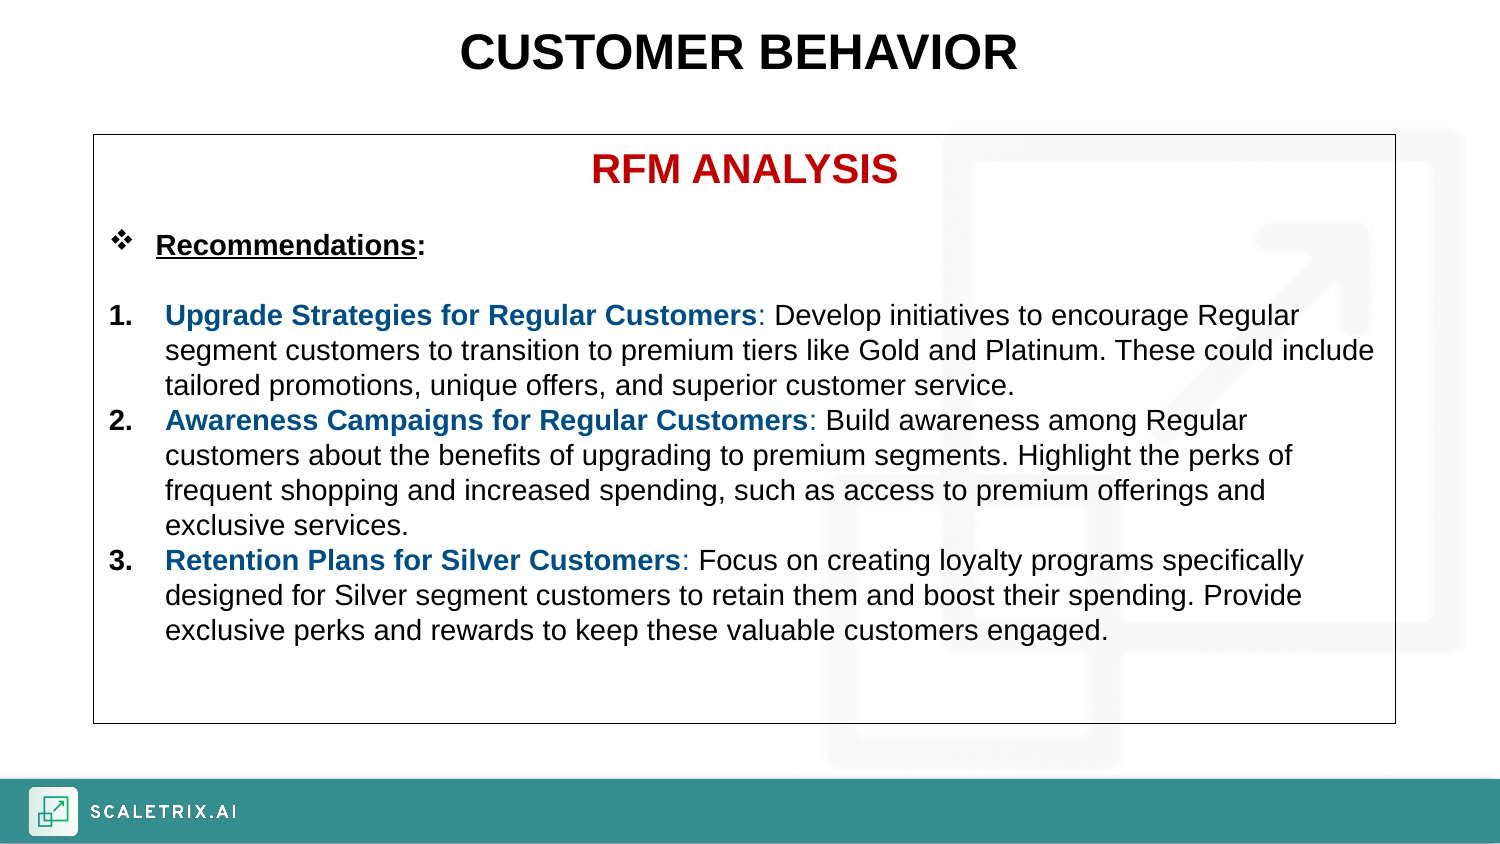

CUSTOMER BEHAVIOR
RFM ANALYSIS

Recommendations:

Upgrade Strategies for Regular Customers: Develop initiatives to encourage Regular segment customers to transition to premium tiers like Gold and Platinum. These could include tailored promotions, unique offers, and superior customer service.
Awareness Campaigns for Regular Customers: Build awareness among Regular customers about the benefits of upgrading to premium segments. Highlight the perks of frequent shopping and increased spending, such as access to premium offerings and exclusive services.
Retention Plans for Silver Customers: Focus on creating loyalty programs specifically designed for Silver segment customers to retain them and boost their spending. Provide exclusive perks and rewards to keep these valuable customers engaged.